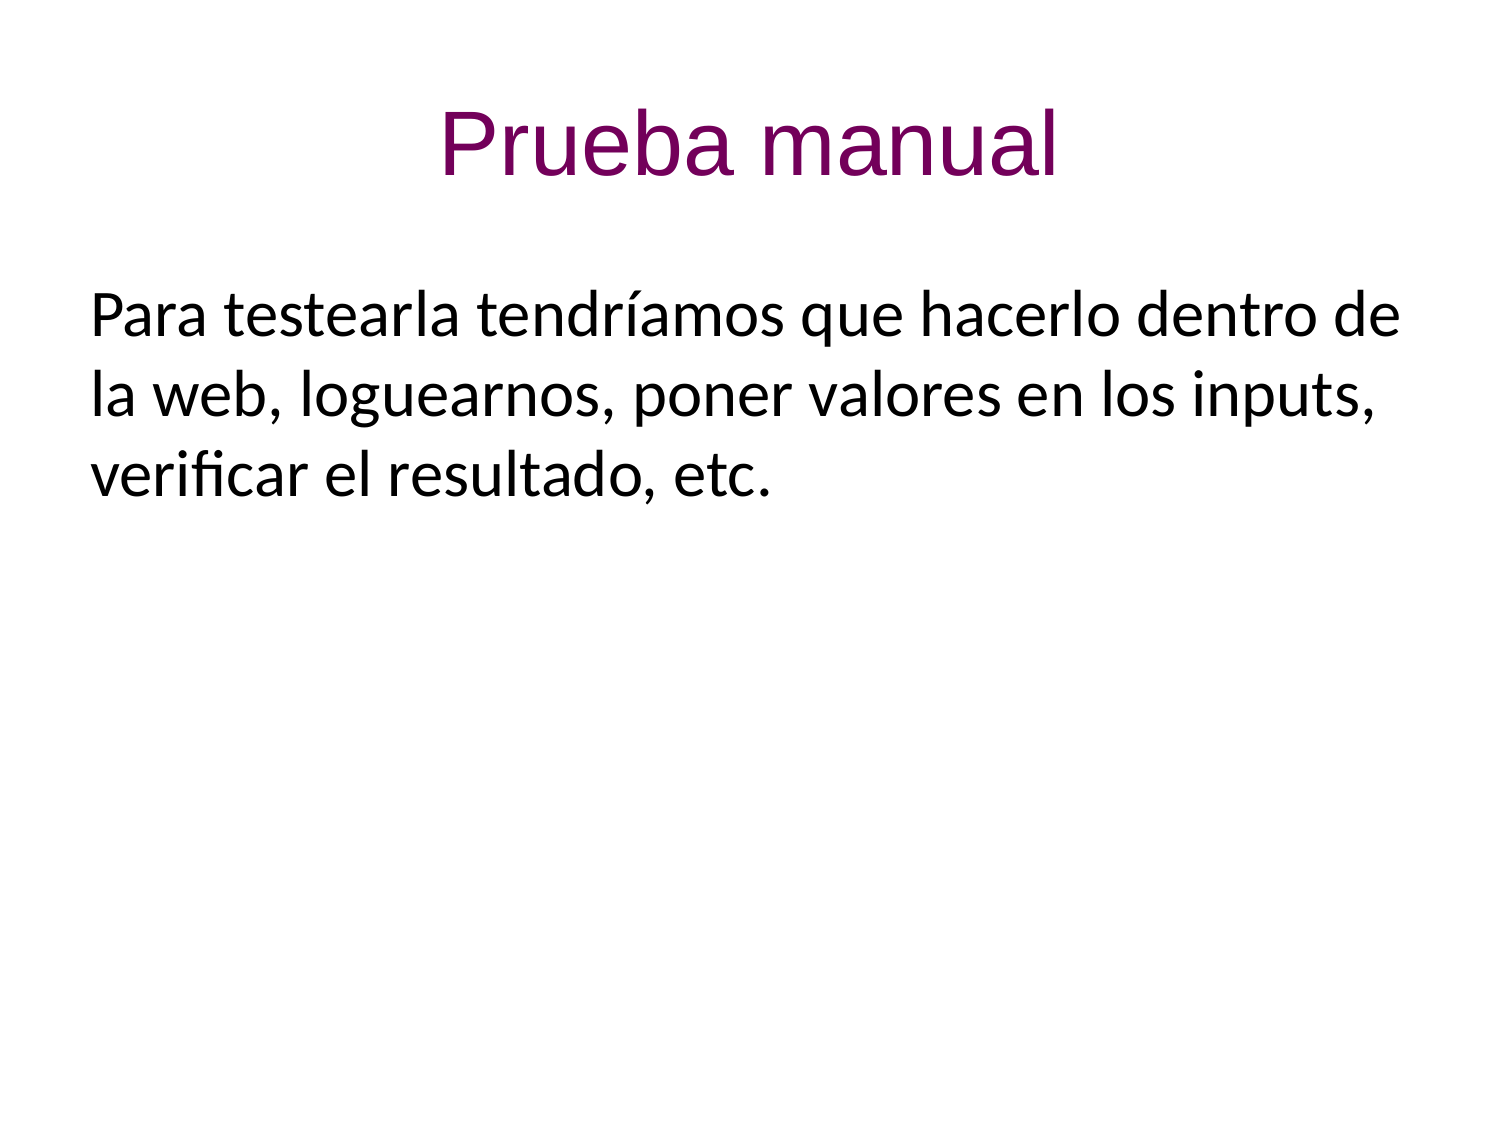

# Prueba manual
Para testearla tendríamos que hacerlo dentro de la web, loguearnos, poner valores en los inputs, verificar el resultado, etc.